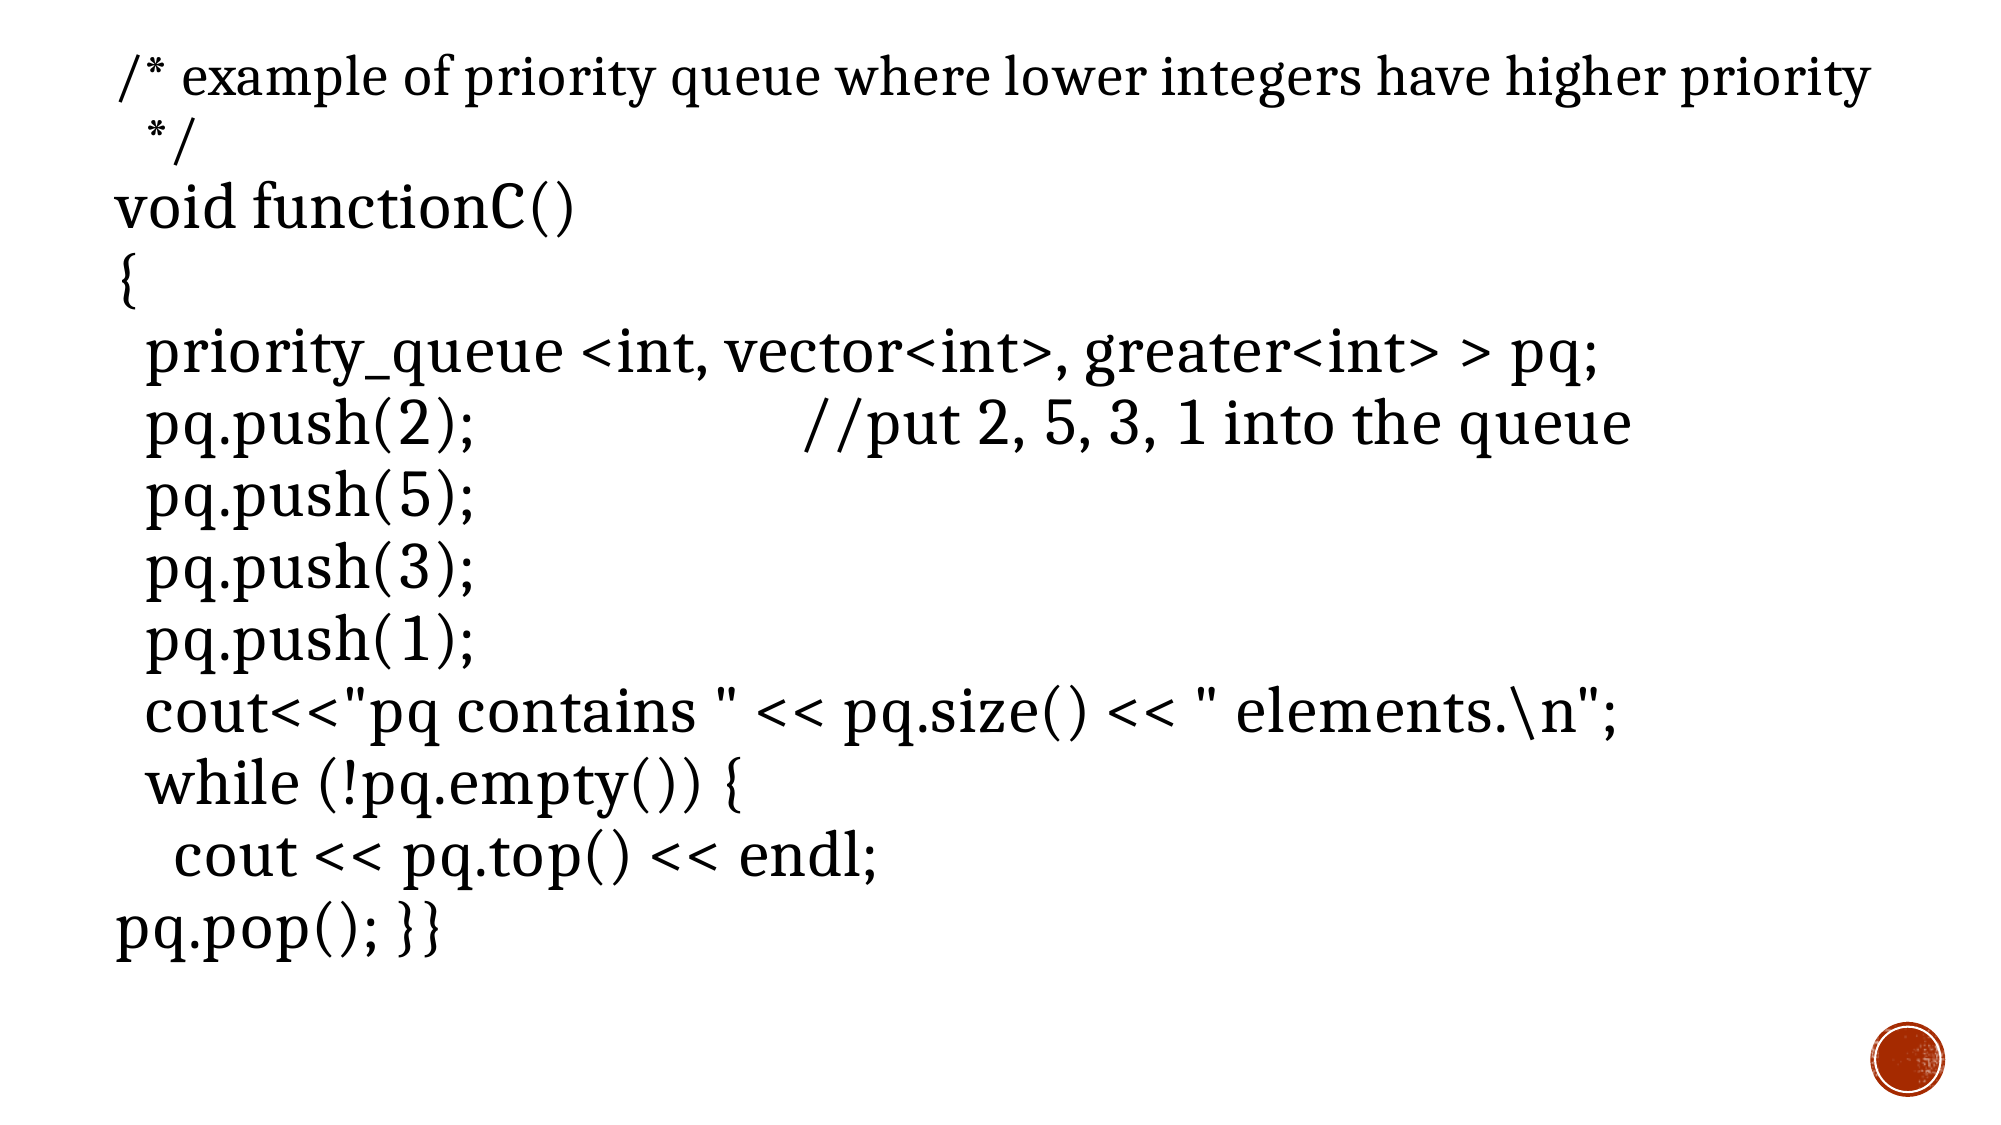

/* example of priority queue where lower integers have higher priority */
void functionC()
{
  priority_queue <int, vector<int>, greater<int> > pq;
  pq.push(2);                      //put 2, 5, 3, 1 into the queue
  pq.push(5);
  pq.push(3);
  pq.push(1);
  cout<<"pq contains " << pq.size() << " elements.\n";
  while (!pq.empty()) {
    cout << pq.top() << endl;
pq.pop(); }}